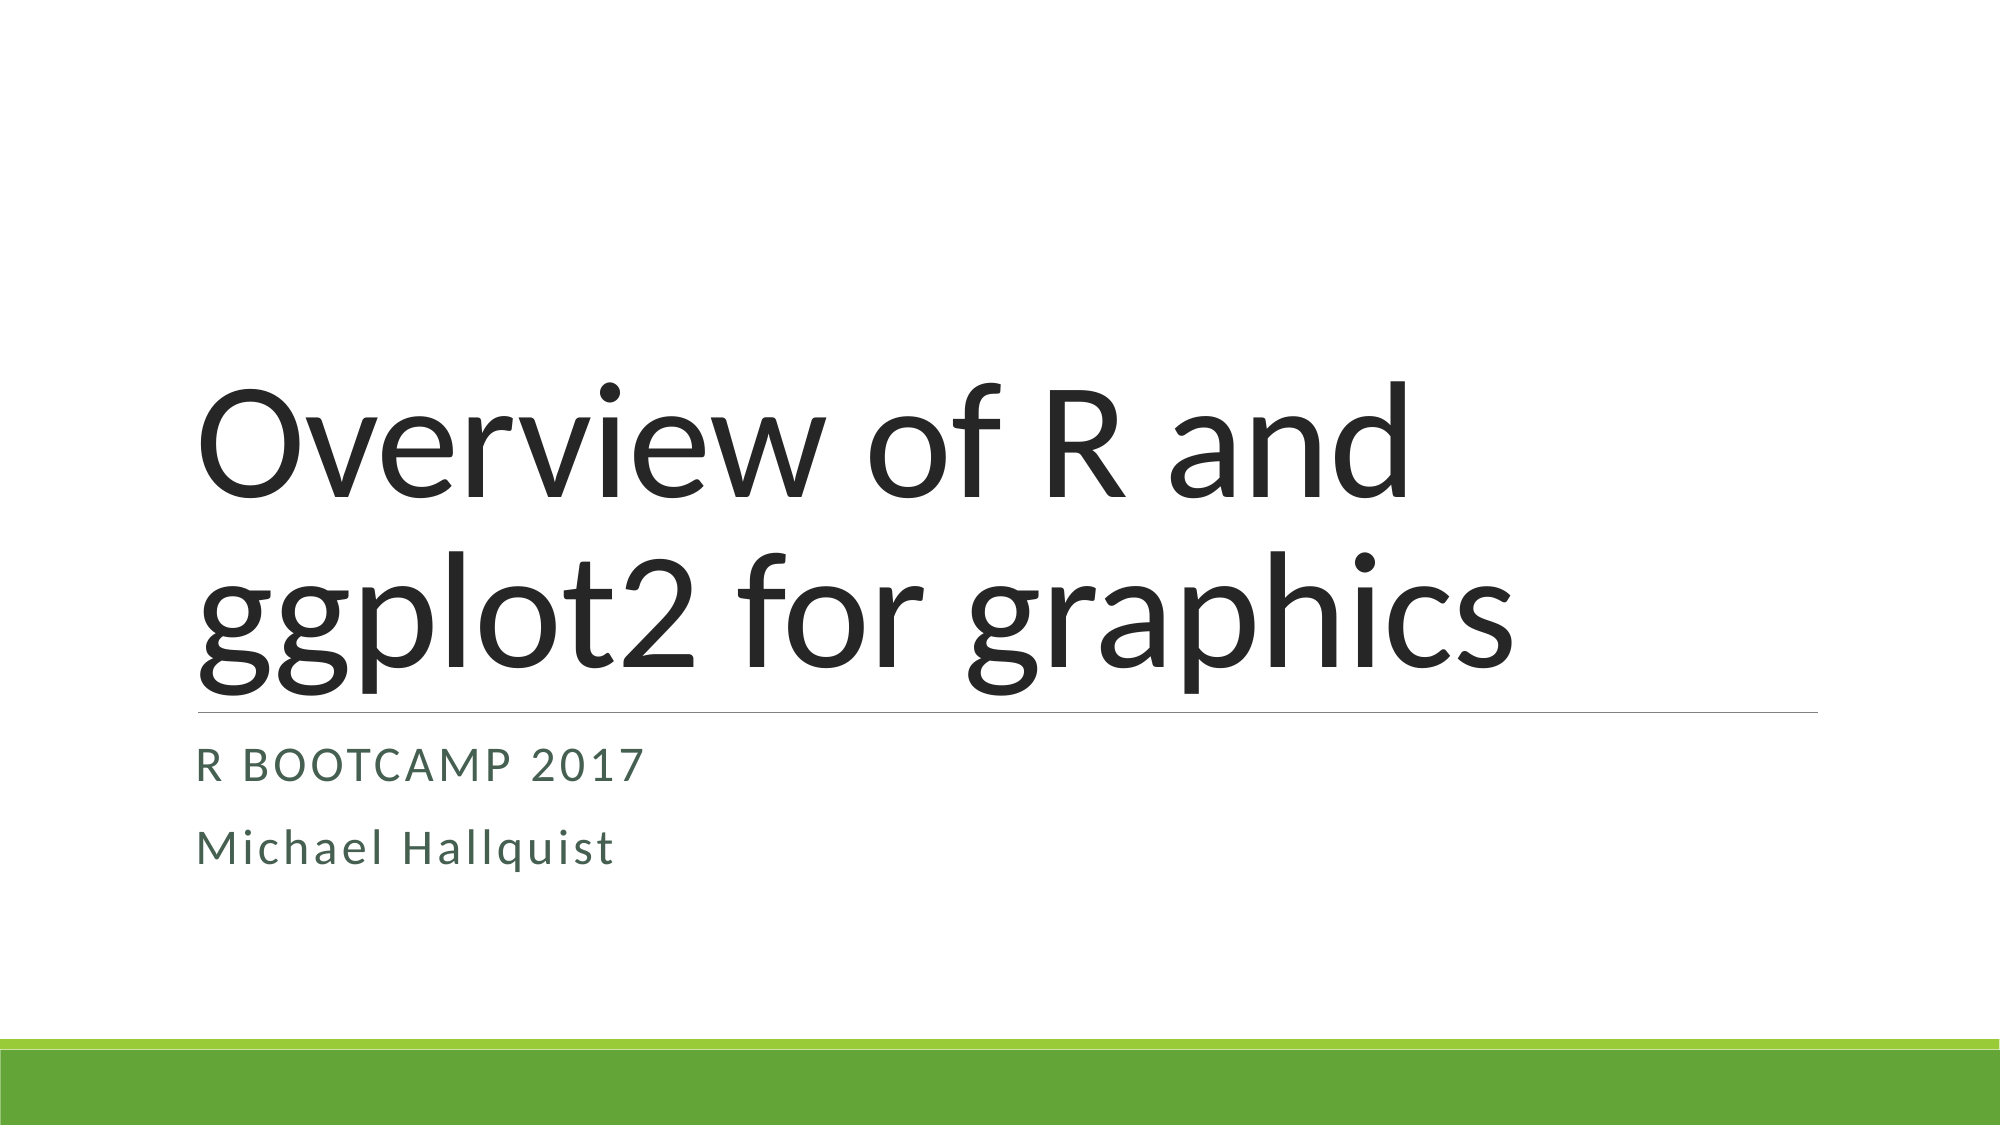

# Overview of R and ggplot2 for graphics
R Bootcamp 2017
Michael Hallquist